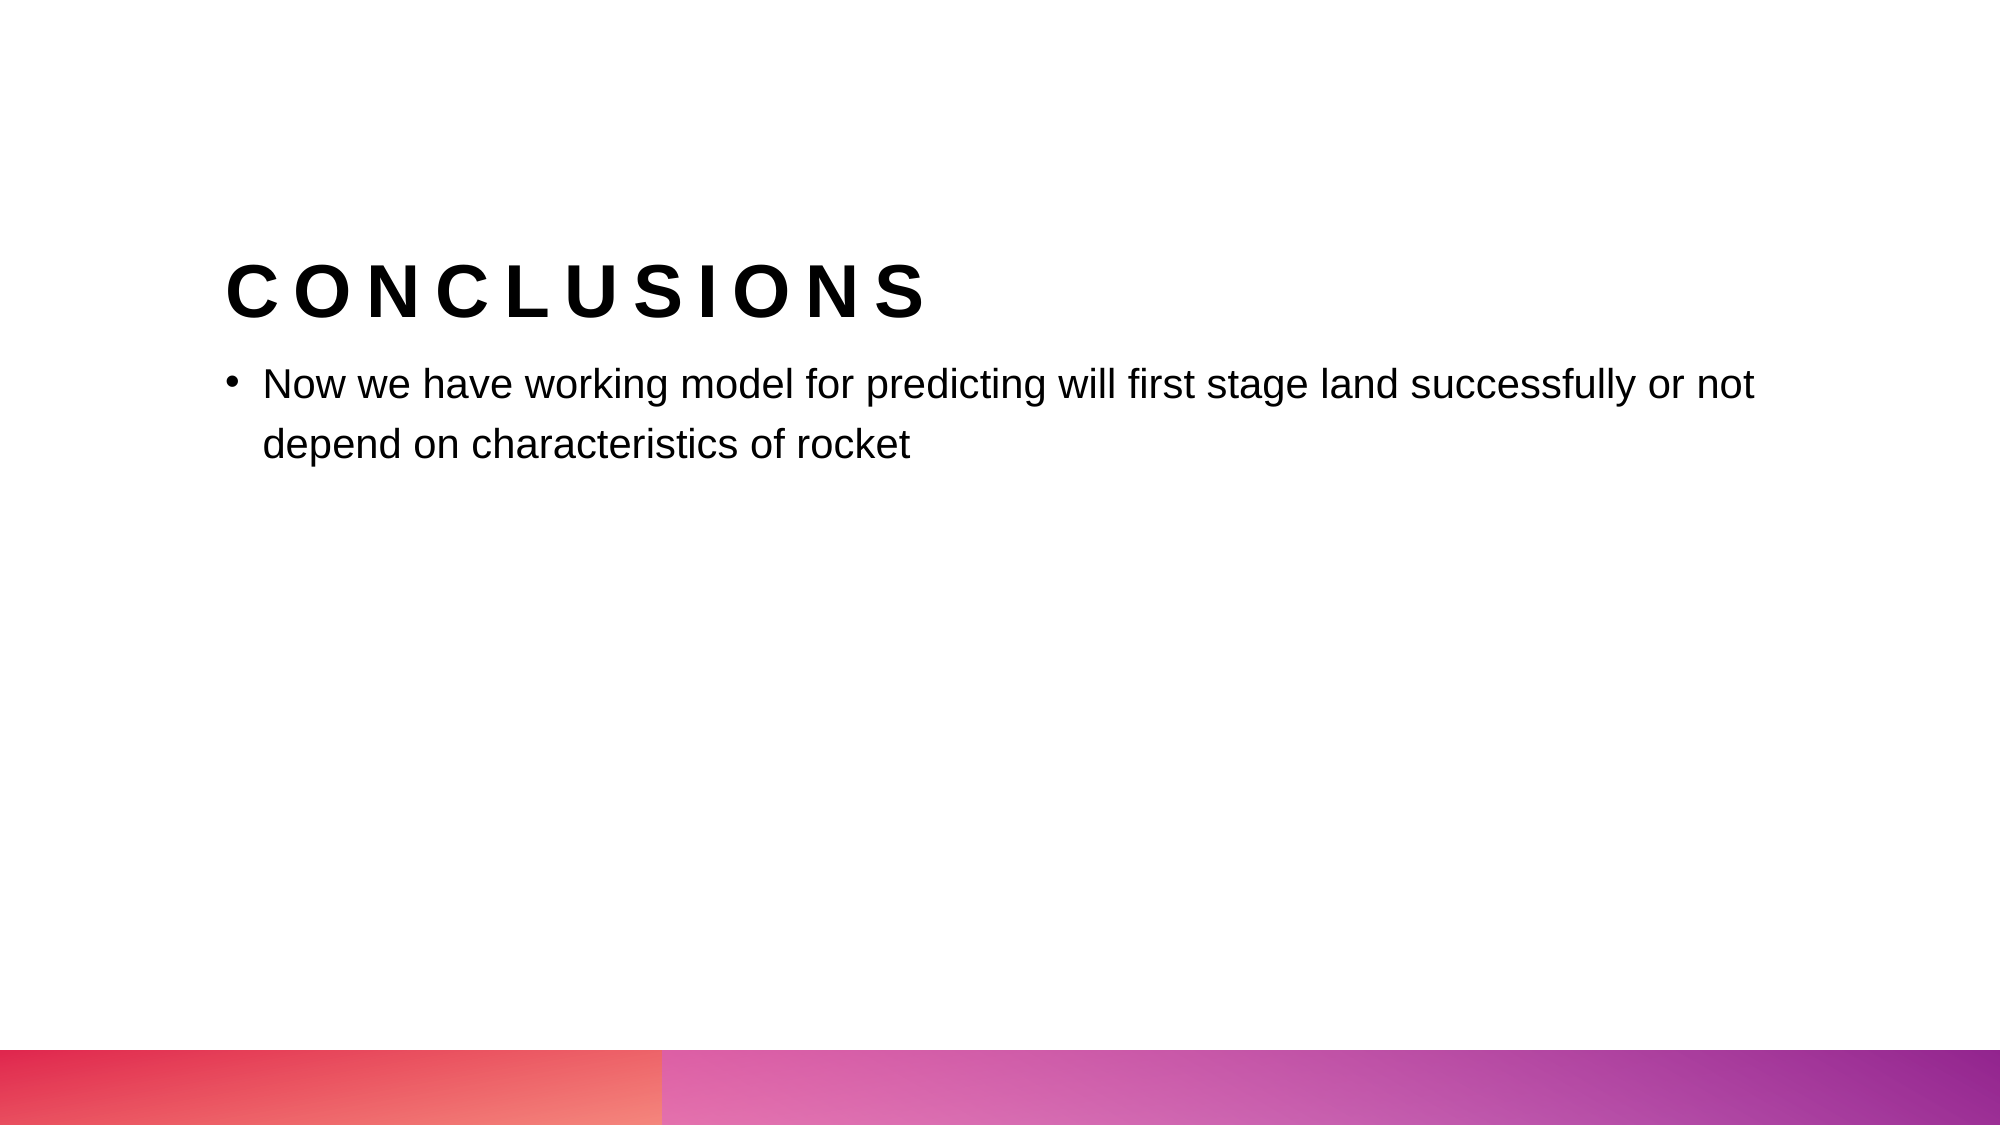

# Conclusions
Now we have working model for predicting will first stage land successfully or not depend on characteristics of rocket